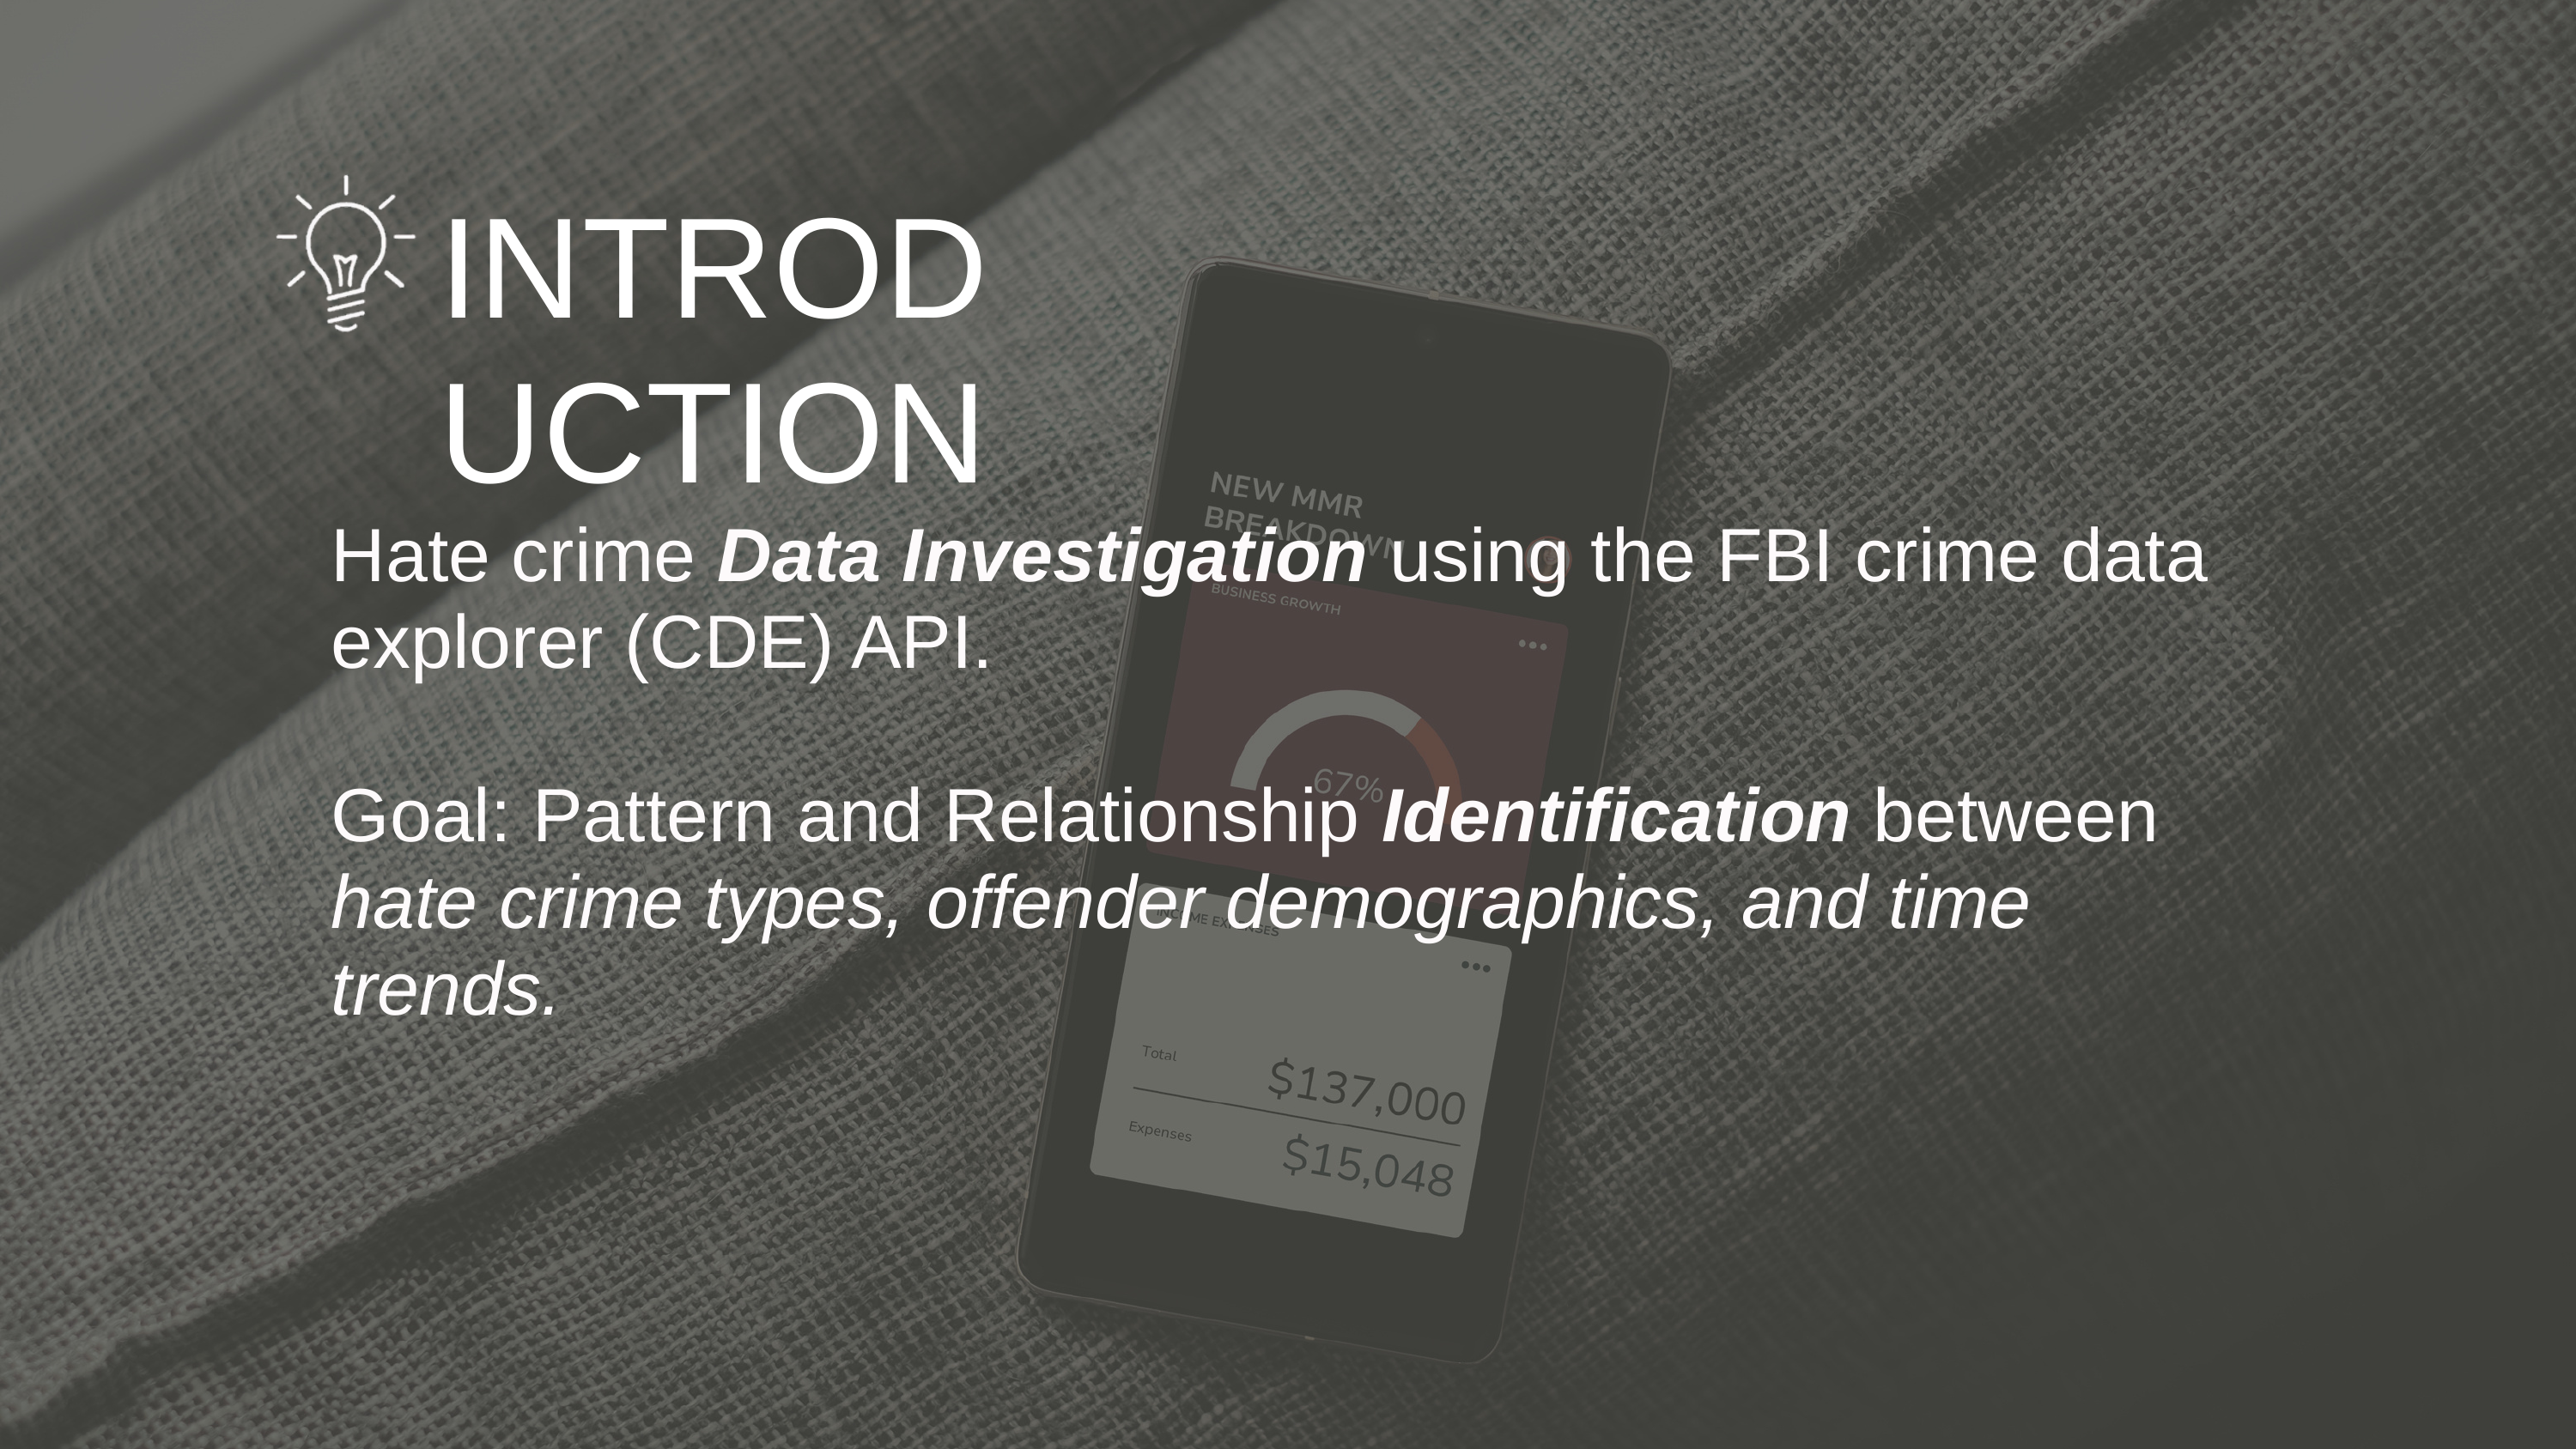

INTRODUCTION
Hate crime Data Investigation using the FBI crime data explorer (CDE) API.

Goal: Pattern and Relationship Identification between hate crime types, offender demographics, and time trends.